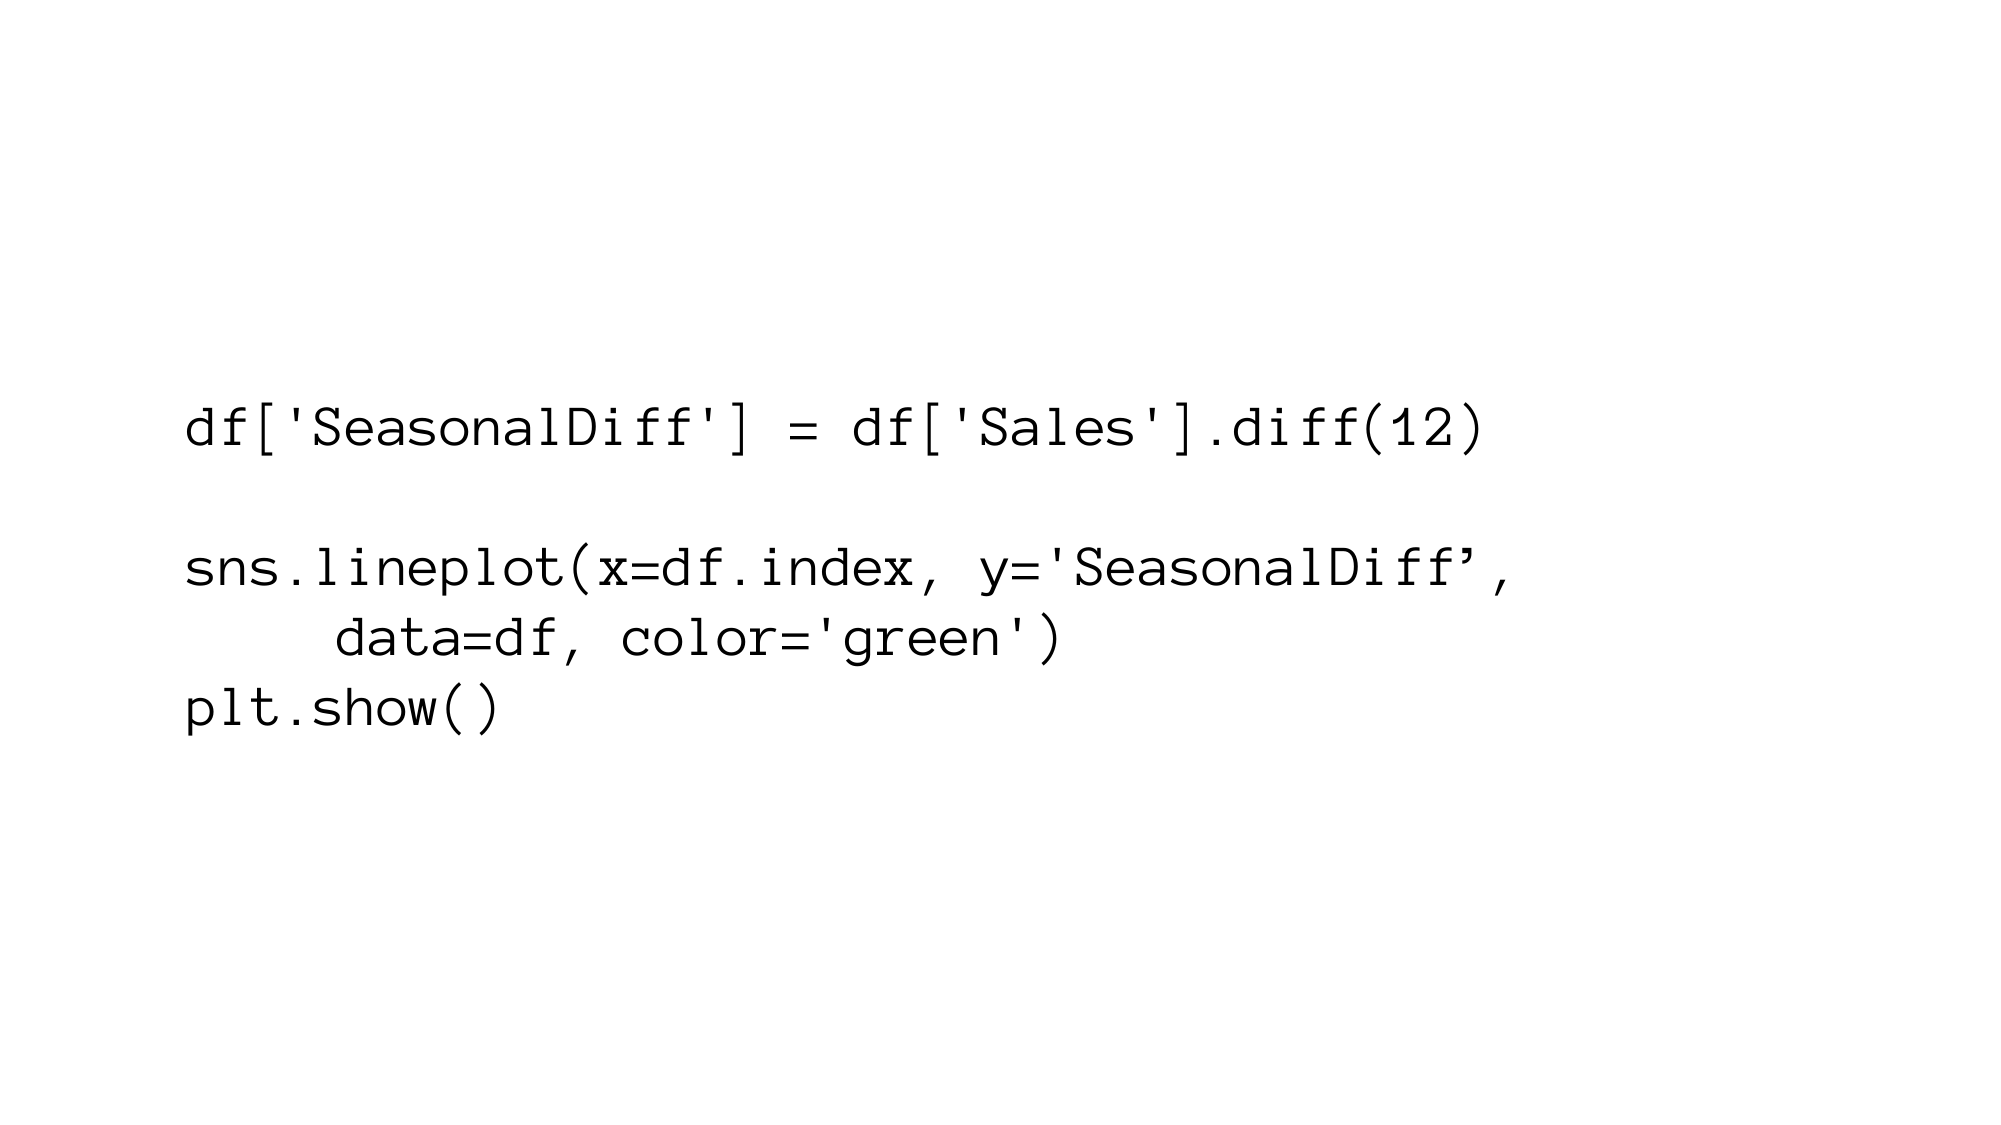

df['SeasonalDiff'] = df['Sales'].diff(12)

sns.lineplot(x=df.index, y='SeasonalDiff’,
	data=df, color='green')
plt.show()